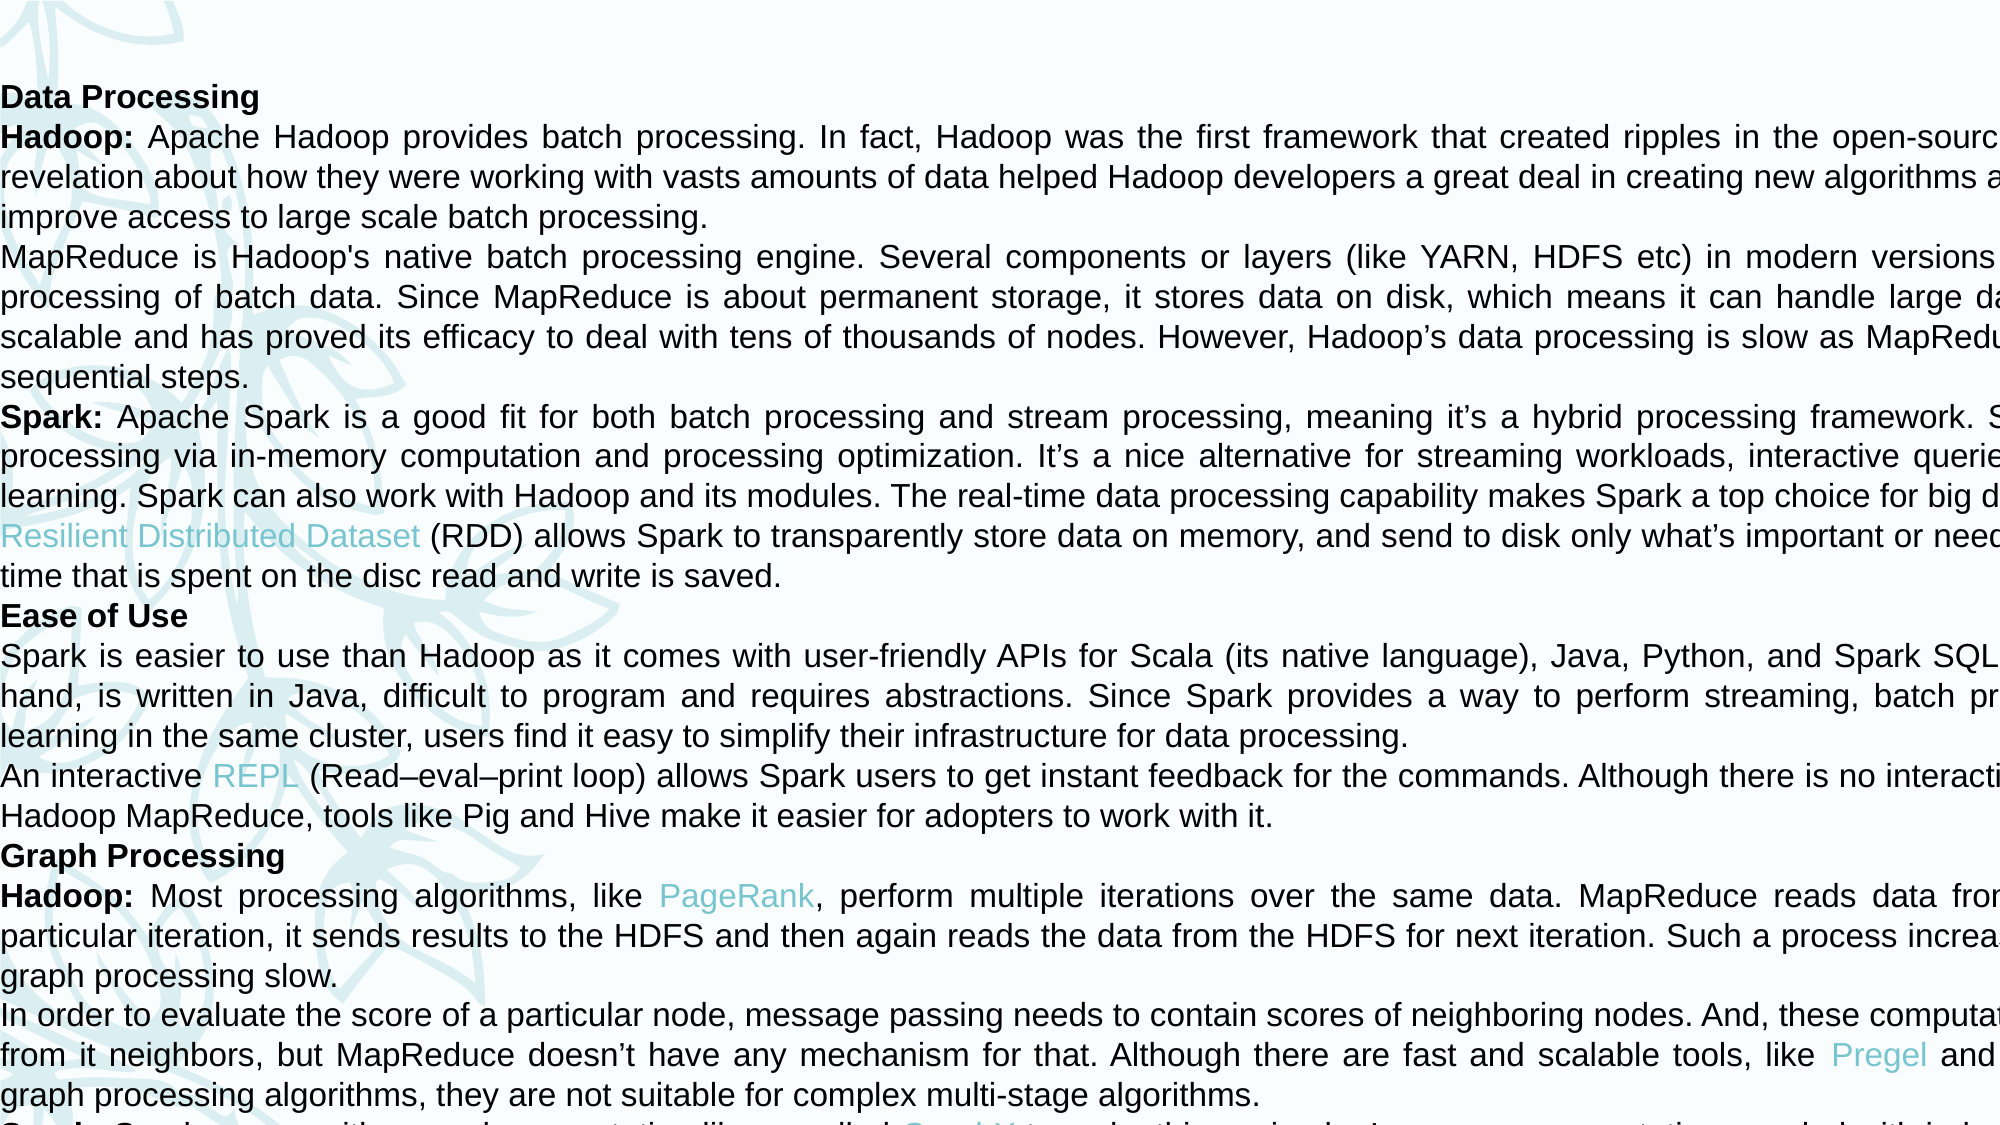

Data Processing
Hadoop: Apache Hadoop provides batch processing. In fact, Hadoop was the first framework that created ripples in the open-source community. Google’s revelation about how they were working with vasts amounts of data helped Hadoop developers a great deal in creating new algorithms and component stack to improve access to large scale batch processing.
MapReduce is Hadoop's native batch processing engine. Several components or layers (like YARN, HDFS etc) in modern versions of Hadoop allow easy processing of batch data. Since MapReduce is about permanent storage, it stores data on disk, which means it can handle large datasets. MapReduce is scalable and has proved its efficacy to deal with tens of thousands of nodes. However, Hadoop’s data processing is slow as MapReduce operates in various sequential steps.
Spark: Apache Spark is a good fit for both batch processing and stream processing, meaning it’s a hybrid processing framework. Spark speeds up batch processing via in-memory computation and processing optimization. It’s a nice alternative for streaming workloads, interactive queries, and machine-based learning. Spark can also work with Hadoop and its modules. The real-time data processing capability makes Spark a top choice for big data analytics.
Resilient Distributed Dataset (RDD) allows Spark to transparently store data on memory, and send to disk only what’s important or needed. As a result, a lot of time that is spent on the disc read and write is saved.
Ease of Use
Spark is easier to use than Hadoop as it comes with user-friendly APIs for Scala (its native language), Java, Python, and Spark SQL. Hadoop, on the other hand, is written in Java, difficult to program and requires abstractions. Since Spark provides a way to perform streaming, batch processing and machine learning in the same cluster, users find it easy to simplify their infrastructure for data processing.
An interactive REPL (Read–eval–print loop) allows Spark users to get instant feedback for the commands. Although there is no interactive mode available with Hadoop MapReduce, tools like Pig and Hive make it easier for adopters to work with it.
Graph Processing
Hadoop: Most processing algorithms, like PageRank, perform multiple iterations over the same data. MapReduce reads data from the disk and after a particular iteration, it sends results to the HDFS and then again reads the data from the HDFS for next iteration. Such a process increases latency and makes graph processing slow.
In order to evaluate the score of a particular node, message passing needs to contain scores of neighboring nodes. And, these computations require messages from it neighbors, but MapReduce doesn’t have any mechanism for that. Although there are fast and scalable tools, like Pregel and GraphLab, for efficient graph processing algorithms, they are not suitable for complex multi-stage algorithms.
Spark: Spark comes with a graph computation library called GraphX to make things simple. In-memory computation coupled with in-built graph support allows the algorithm to perform much better than traditional MapReduce programs. Netty and Akka make it possible for Spark to distribute messages throughout the executors.